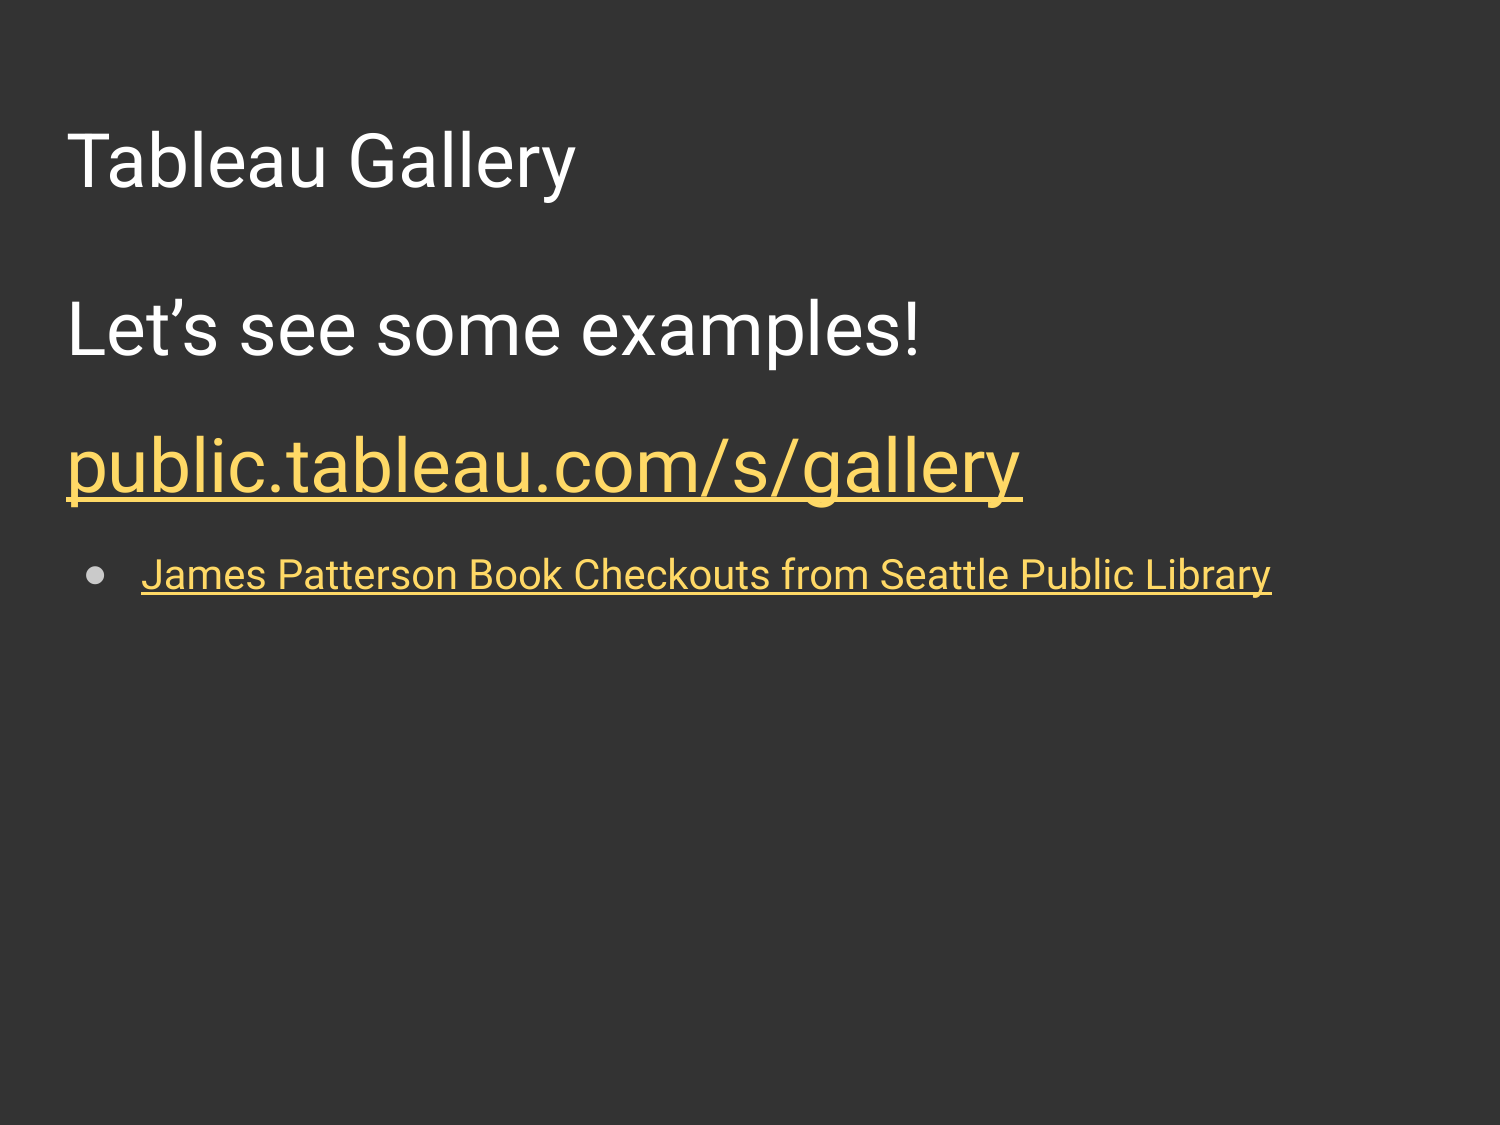

# Tableau Gallery
Let’s see some examples!
public.tableau.com/s/gallery
James Patterson Book Checkouts from Seattle Public Library